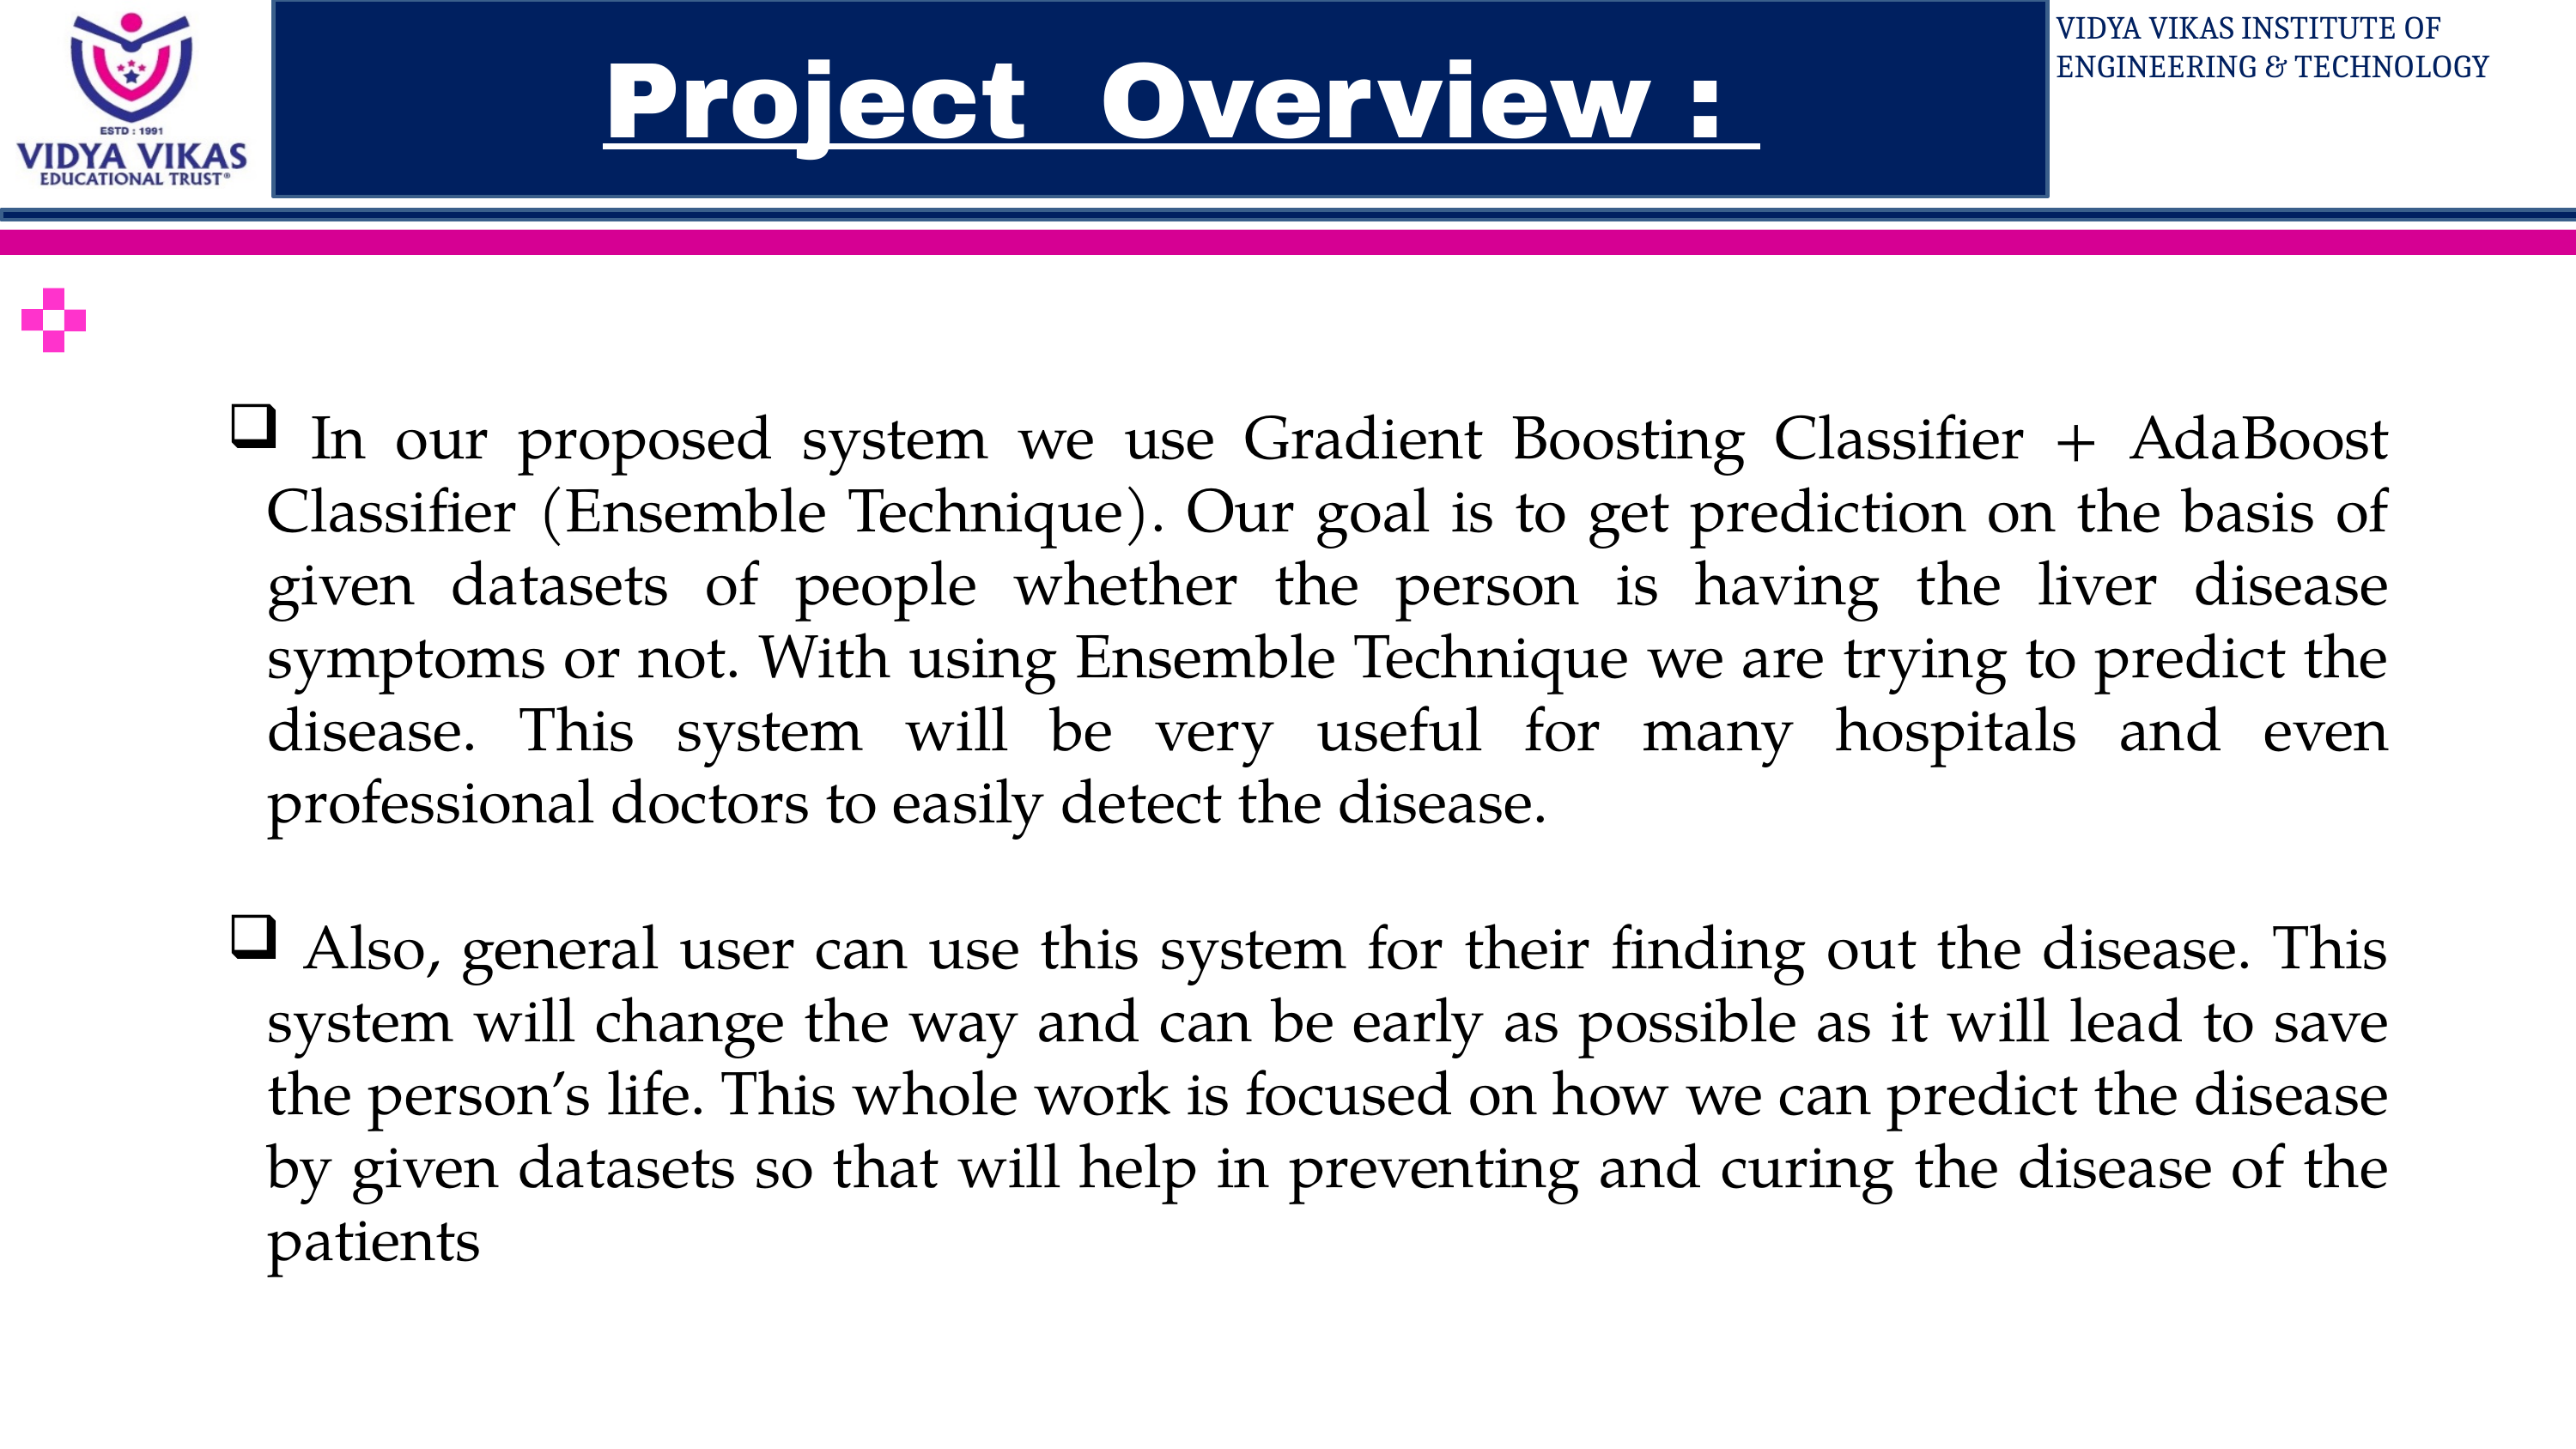

Project  Overview :

 In our proposed system we use Gradient Boosting Classifier + AdaBoost Classifier (Ensemble Technique). Our goal is to get prediction on the basis of given datasets of people whether the person is having the liver disease symptoms or not. With using Ensemble Technique we are trying to predict the disease. This system will be very useful for many hospitals and even professional doctors to easily detect the disease.

 Also, general user can use this system for their finding out the disease. This system will change the way and can be early as possible as it will lead to save the person’s life. This whole work is focused on how we can predict the disease by given datasets so that will help in preventing and curing the disease of the patients